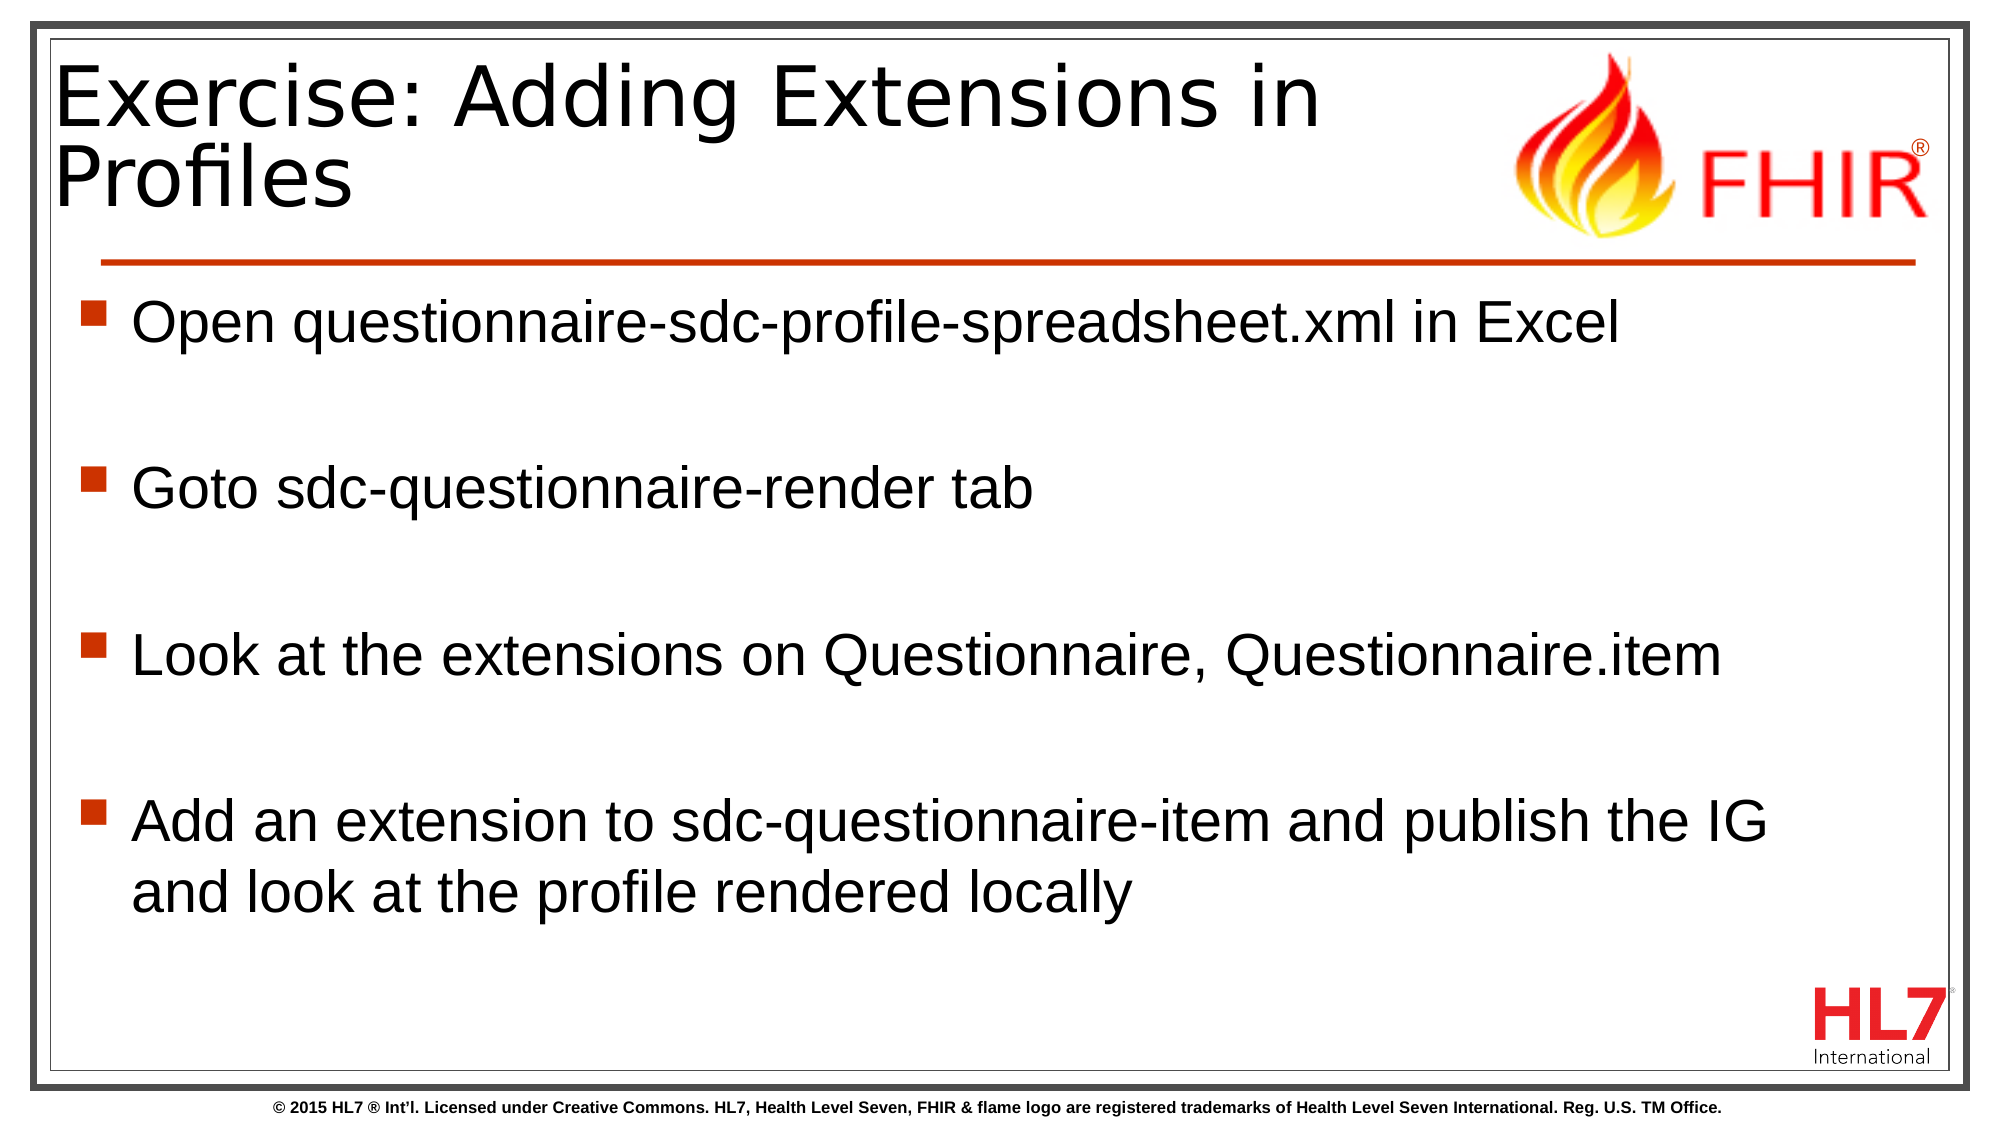

# Exercise: Adding Extensions in Profiles

Open questionnaire-sdc-profile-spreadsheet.xml in Excel

Goto sdc-questionnaire-render tab

Look at the extensions on Questionnaire, Questionnaire.item

Add an extension to sdc-questionnaire-item and publish the IG and look at the profile rendered locally